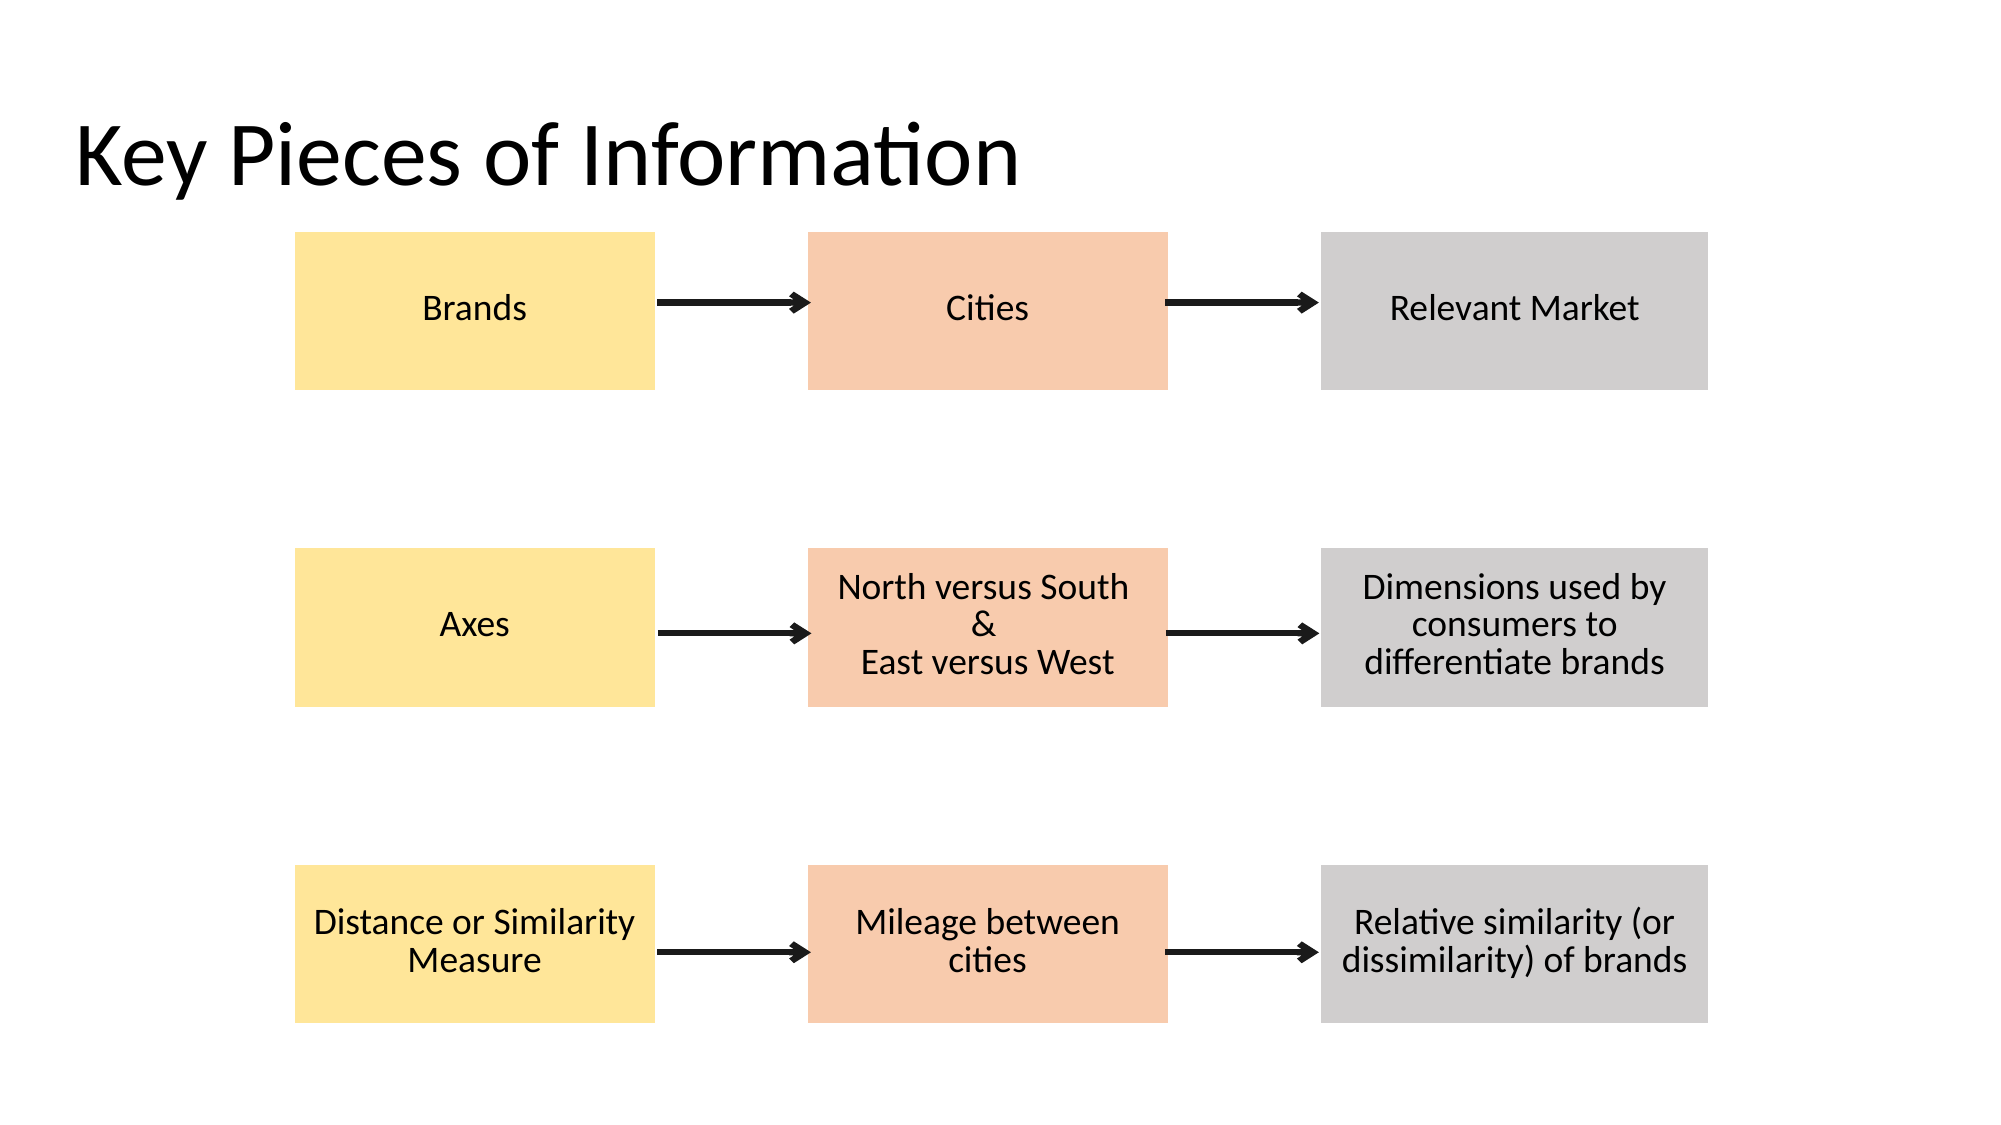

# Key Pieces of Information
| Brands |  | Cities |  | Relevant Market |
| --- | --- | --- | --- | --- |
|  |  |  |  |  |
| Axes |  | North versus South & East versus West |  | Dimensions used by consumers to differentiate brands |
|  |  |  |  |  |
| Distance or Similarity Measure |  | Mileage between cities |  | Relative similarity (or dissimilarity) of brands |